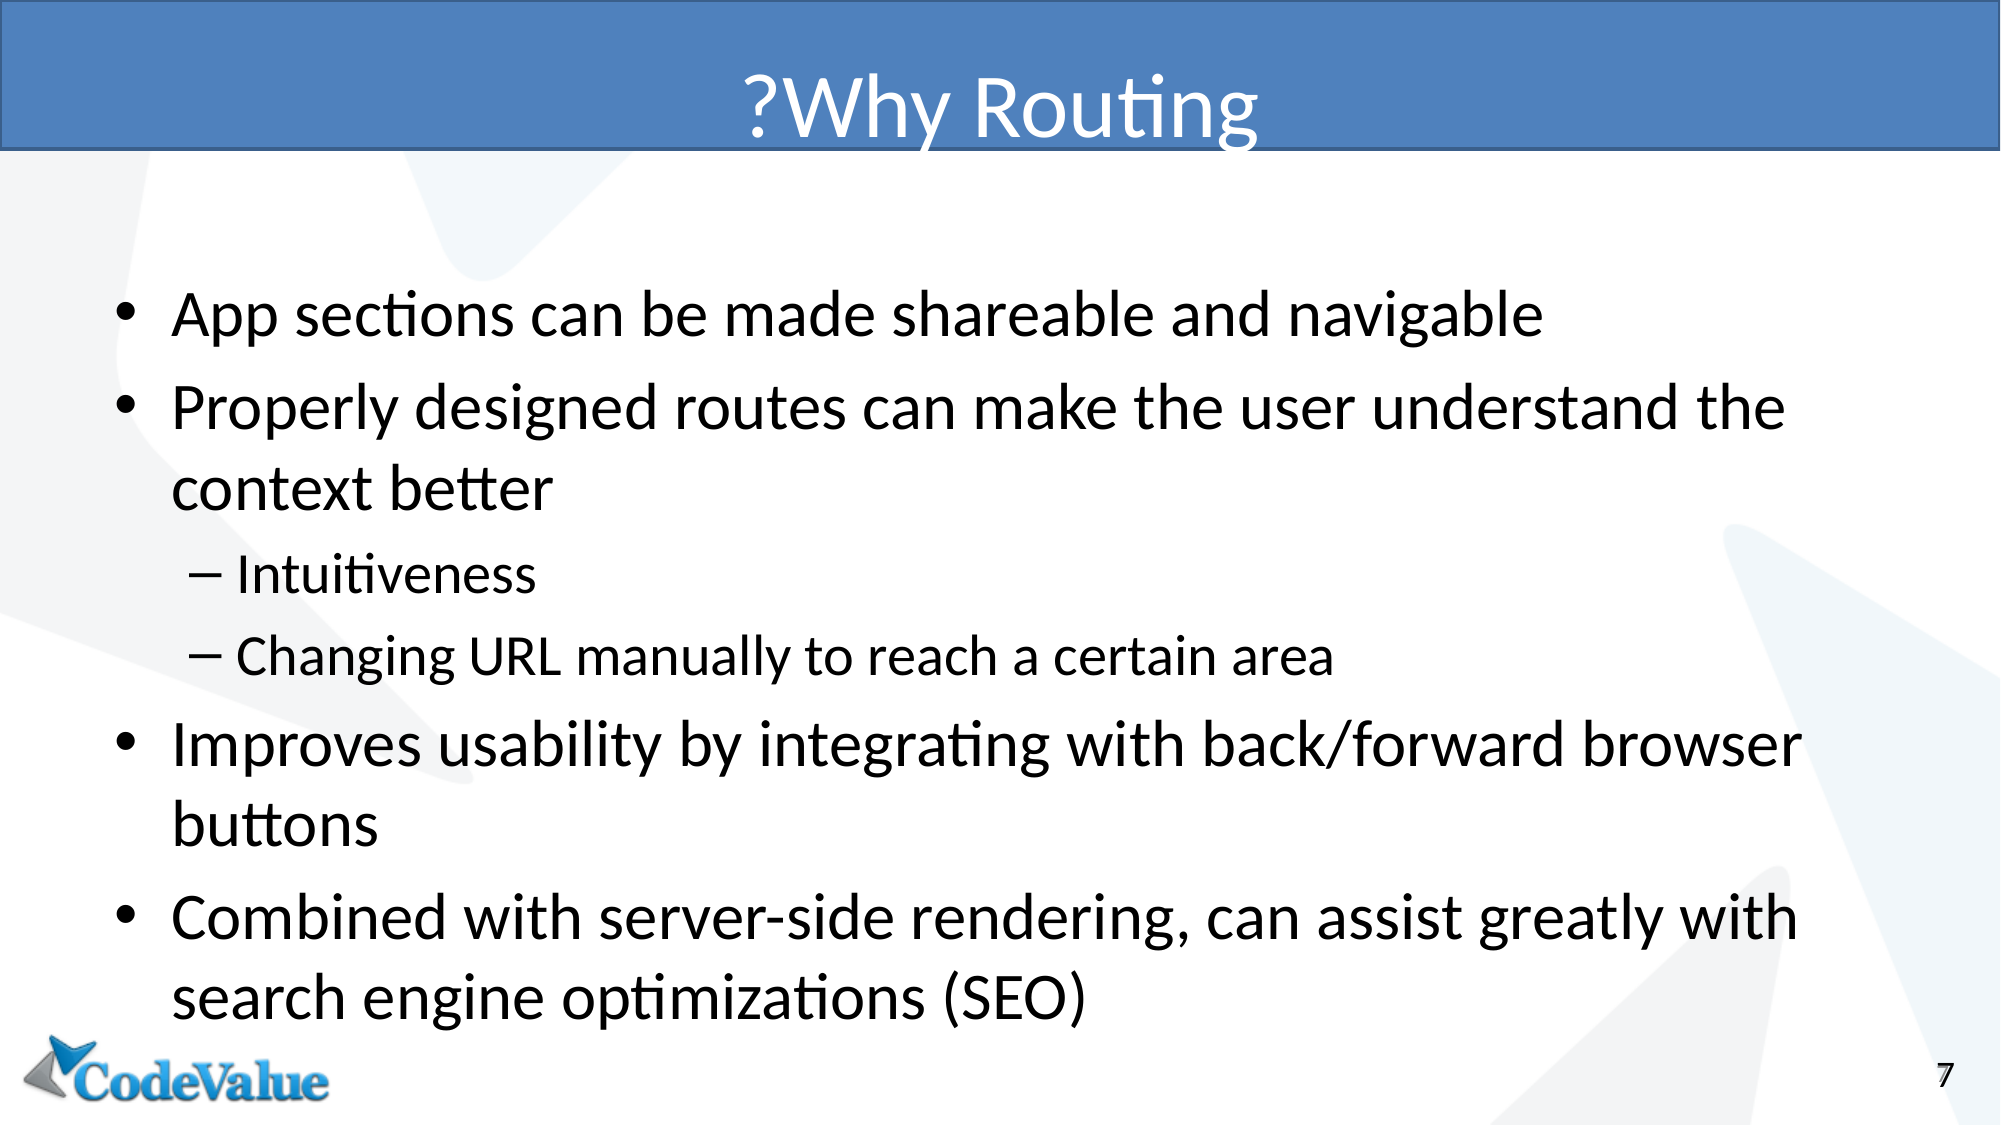

# Why Routing?
App sections can be made shareable and navigable
Properly designed routes can make the user understand the context better
Intuitiveness
Changing URL manually to reach a certain area
Improves usability by integrating with back/forward browser buttons
Combined with server-side rendering, can assist greatly with search engine optimizations (SEO)
7